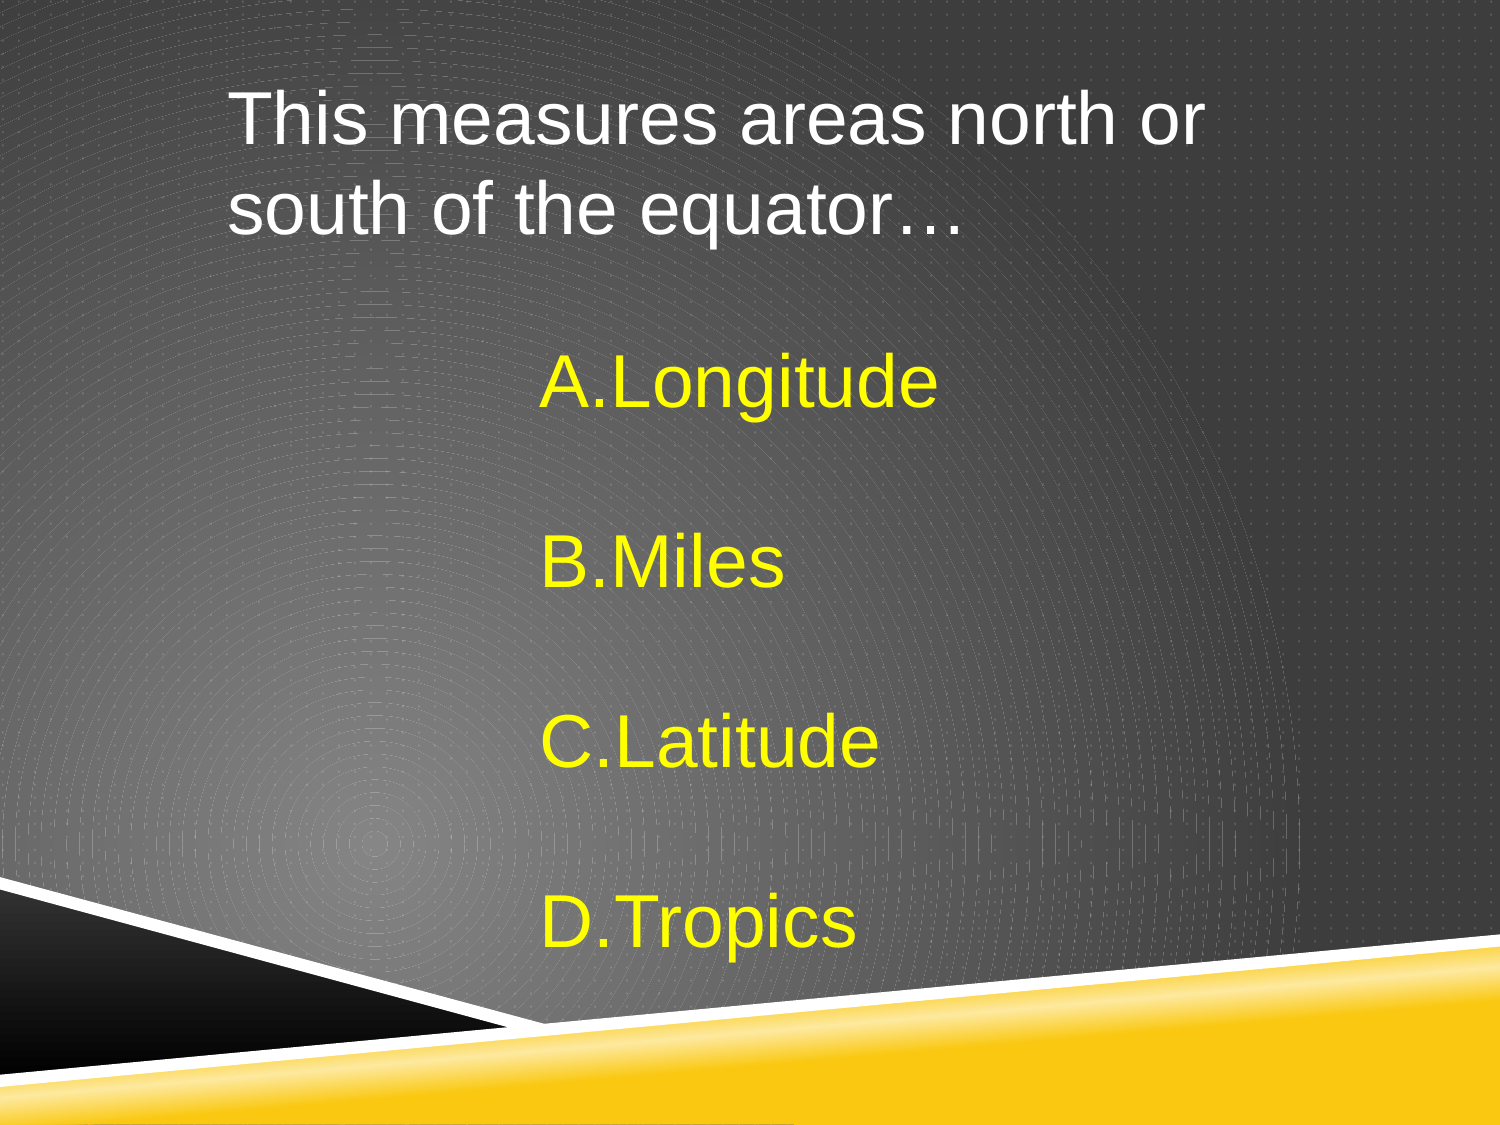

This measures areas north or south of the equator…
Longitude

Miles

Latitude

Tropics